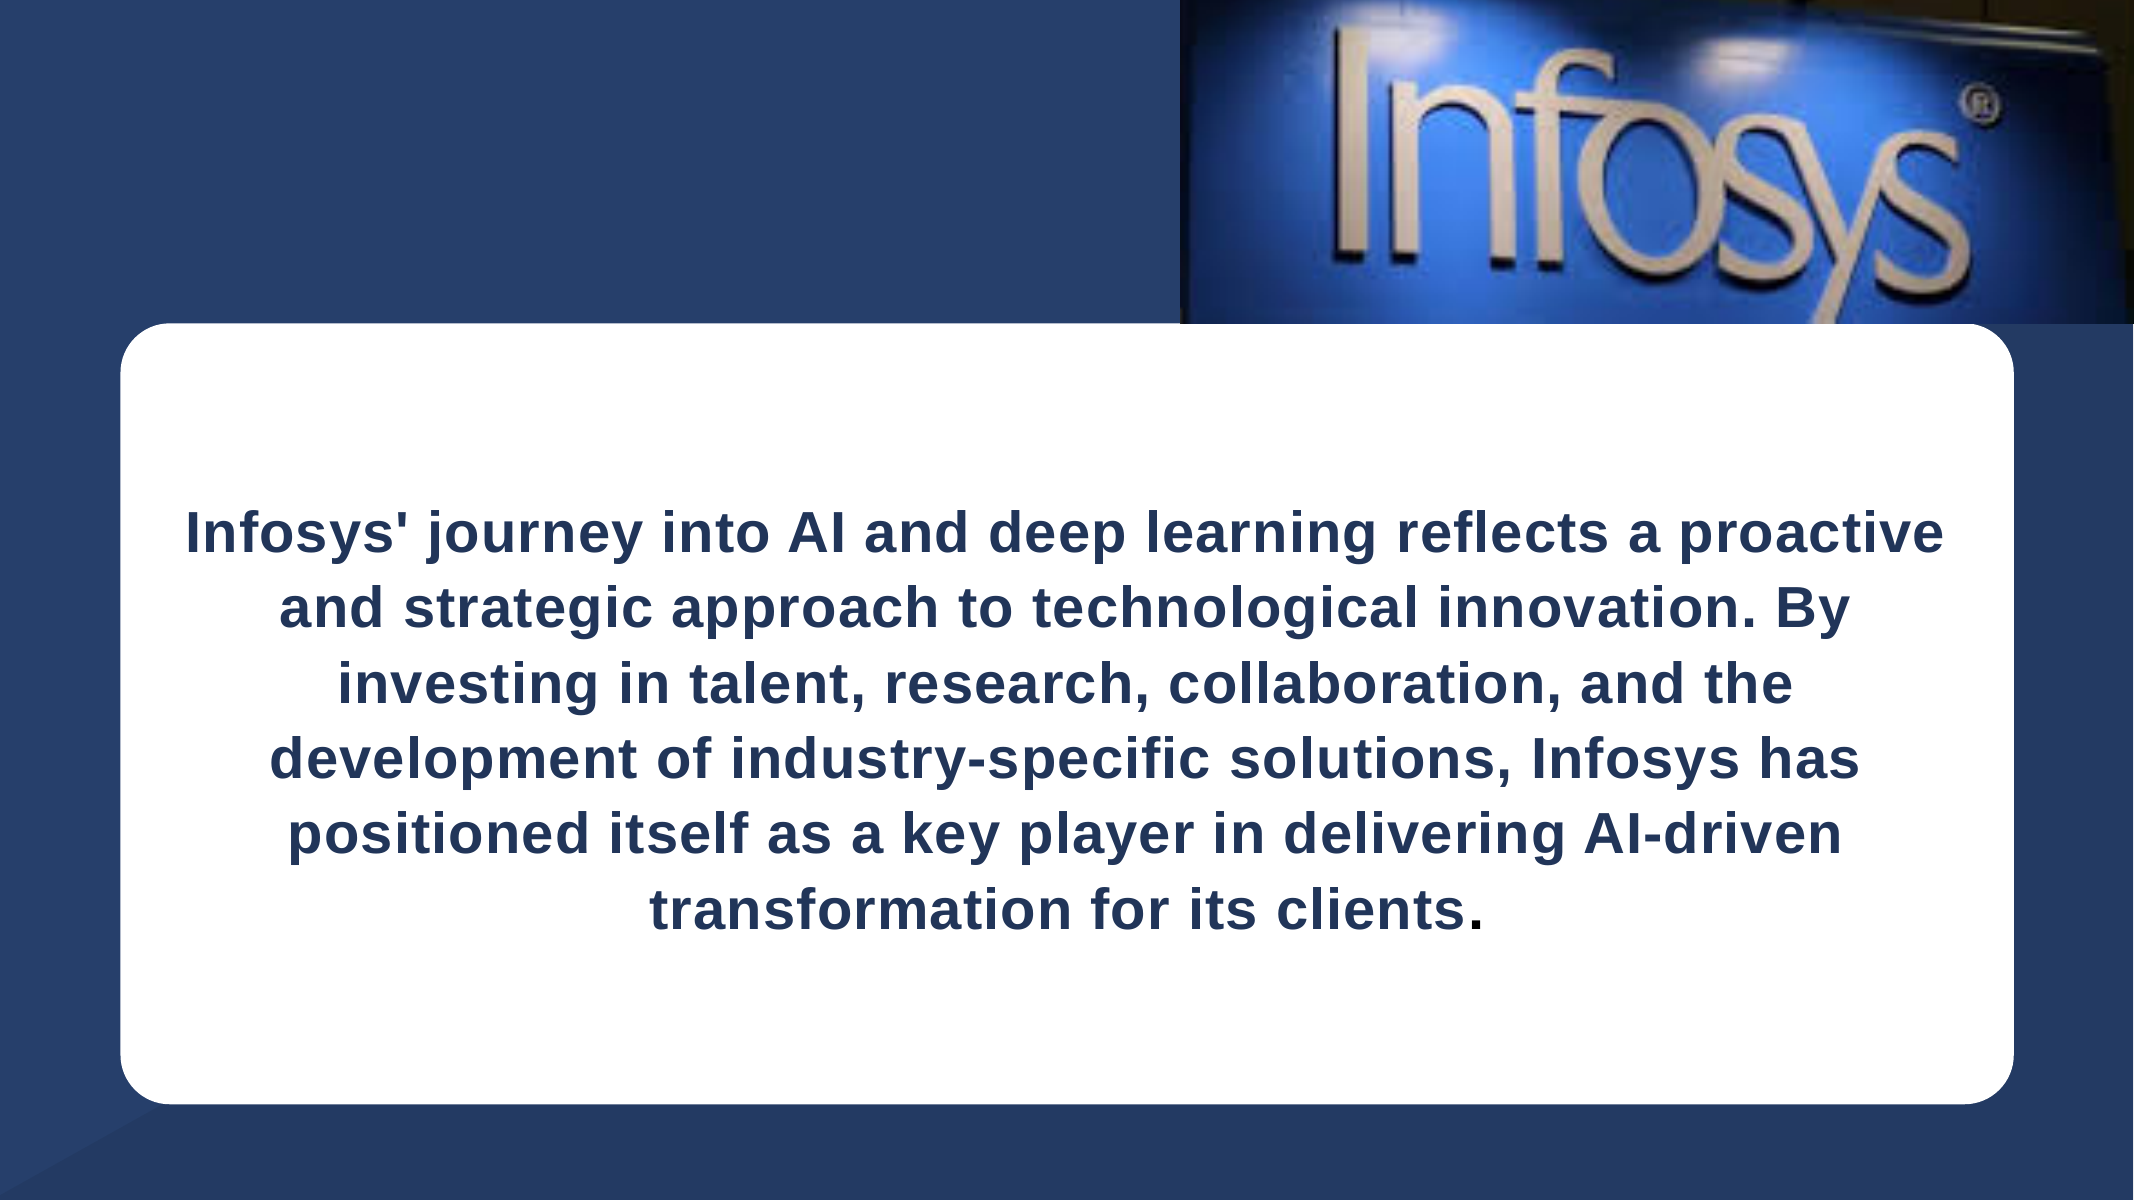

Infosys' journey into AI and deep learning reflects a proactive and strategic approach to technological innovation. By investing in talent, research, collaboration, and the development of industry-specific solutions, Infosys has positioned itself as a key player in delivering AI-driven transformation for its clients.